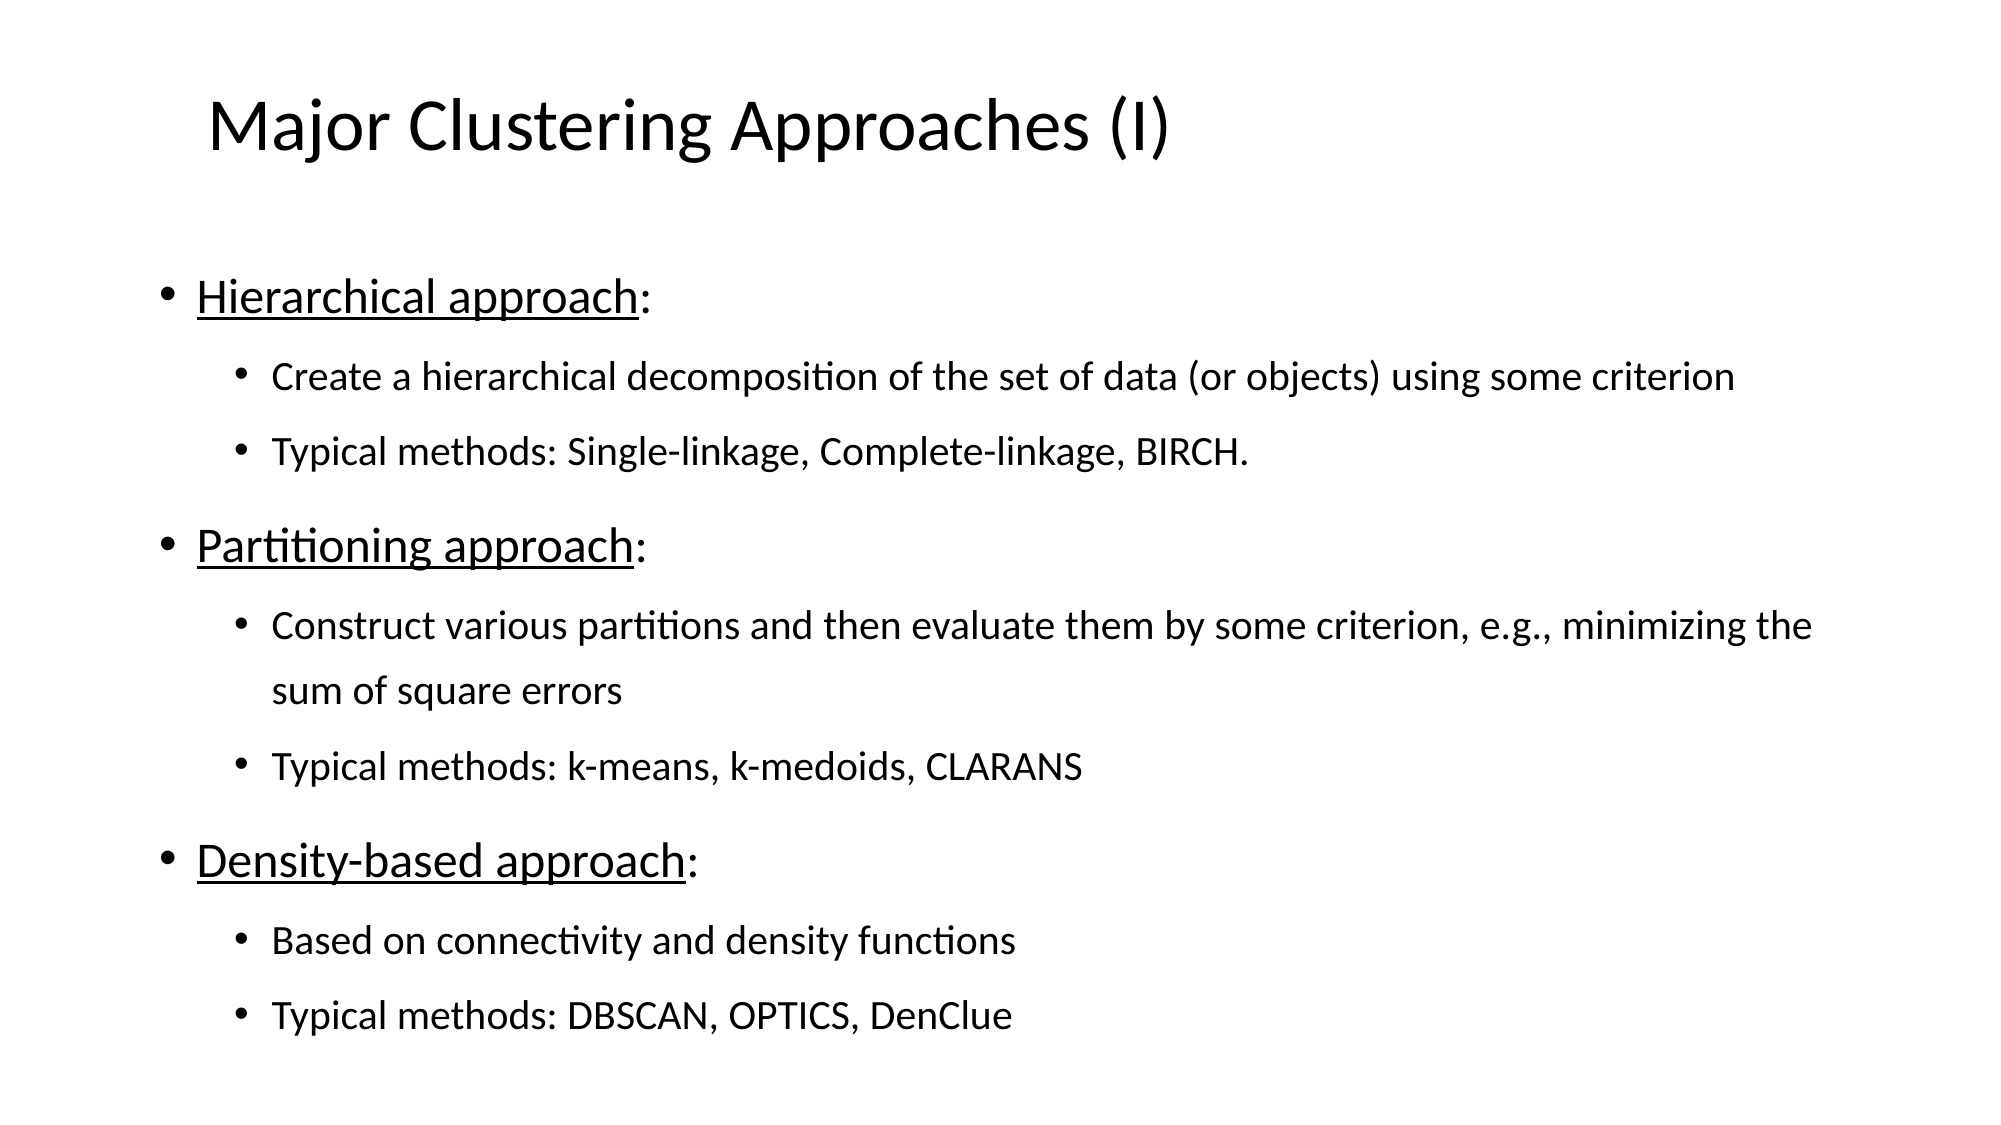

# Major Clustering Approaches (I)
Hierarchical approach:
Create a hierarchical decomposition of the set of data (or objects) using some criterion
Typical methods: Single-linkage, Complete-linkage, BIRCH.
Partitioning approach:
Construct various partitions and then evaluate them by some criterion, e.g., minimizing the sum of square errors
Typical methods: k-means, k-medoids, CLARANS
Density-based approach:
Based on connectivity and density functions
Typical methods: DBSCAN, OPTICS, DenClue